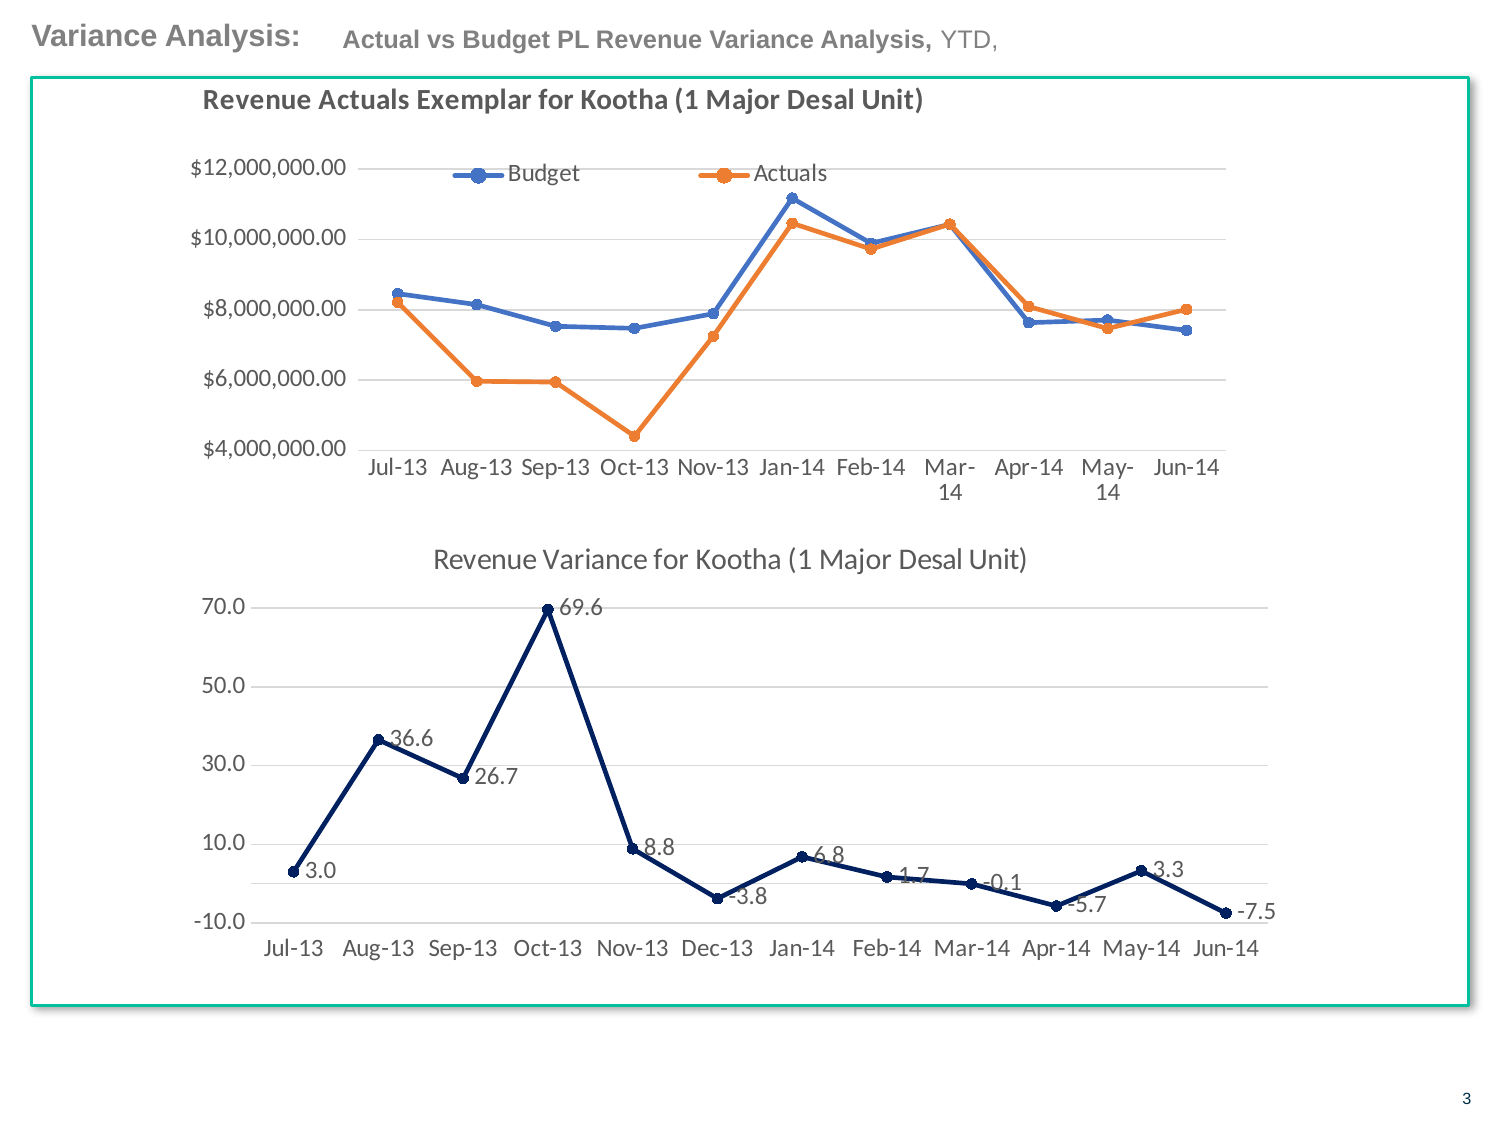

Variance Analysis:
Actual vs Budget PL Revenue Variance Analysis, YTD,

### Chart: Revenue Actuals Exemplar for Kootha (1 Major Desal Unit)

| Category |  |  |
|---|---|---|
| 41456 | 8460389.84 | 8213375.7 |
| 41487 | 8149859.699999999 | 5968279.7 |
| 41518 | 7531701.29 | 5943759.7 |
| 41548 | 7473771.81 | 4405551.23 |
| 41579 | 7892157.04 | 7250656.23 |
| 41640 | 11178158.37 | 10464692.23 |
| 41671 | 9894599.2 | 9728864.23 |
| 41699 | 10434056.43 | 10439474.23 |
| 41730 | 7635103.090000001 | 8093996.23 |
| 41760 | 7710730.18 | 7467847.23 |
| 41791 | 7415391.34 | 8015833.23 |

### Chart: Revenue Variance for Kootha (1 Major Desal Unit)

| Category |  |
|---|---|
| 41456 | 3.00746184056818 |
| 41487 | 36.552911553391155 |
| 41518 | 26.716113540054447 |
| 41548 | 69.64441950207441 |
| 41579 | 8.847486208844844 |
| 41609 | -3.7727957049855037 |
| 41640 | 6.8178415983859155 |
| 41671 | 1.7035387284873107 |
| 41699 | -0.0518972496184872 |
| 41730 | -5.669549712651641 |
| 41760 | 3.252382413827167 |
| 41791 | -7.490698381208719 |